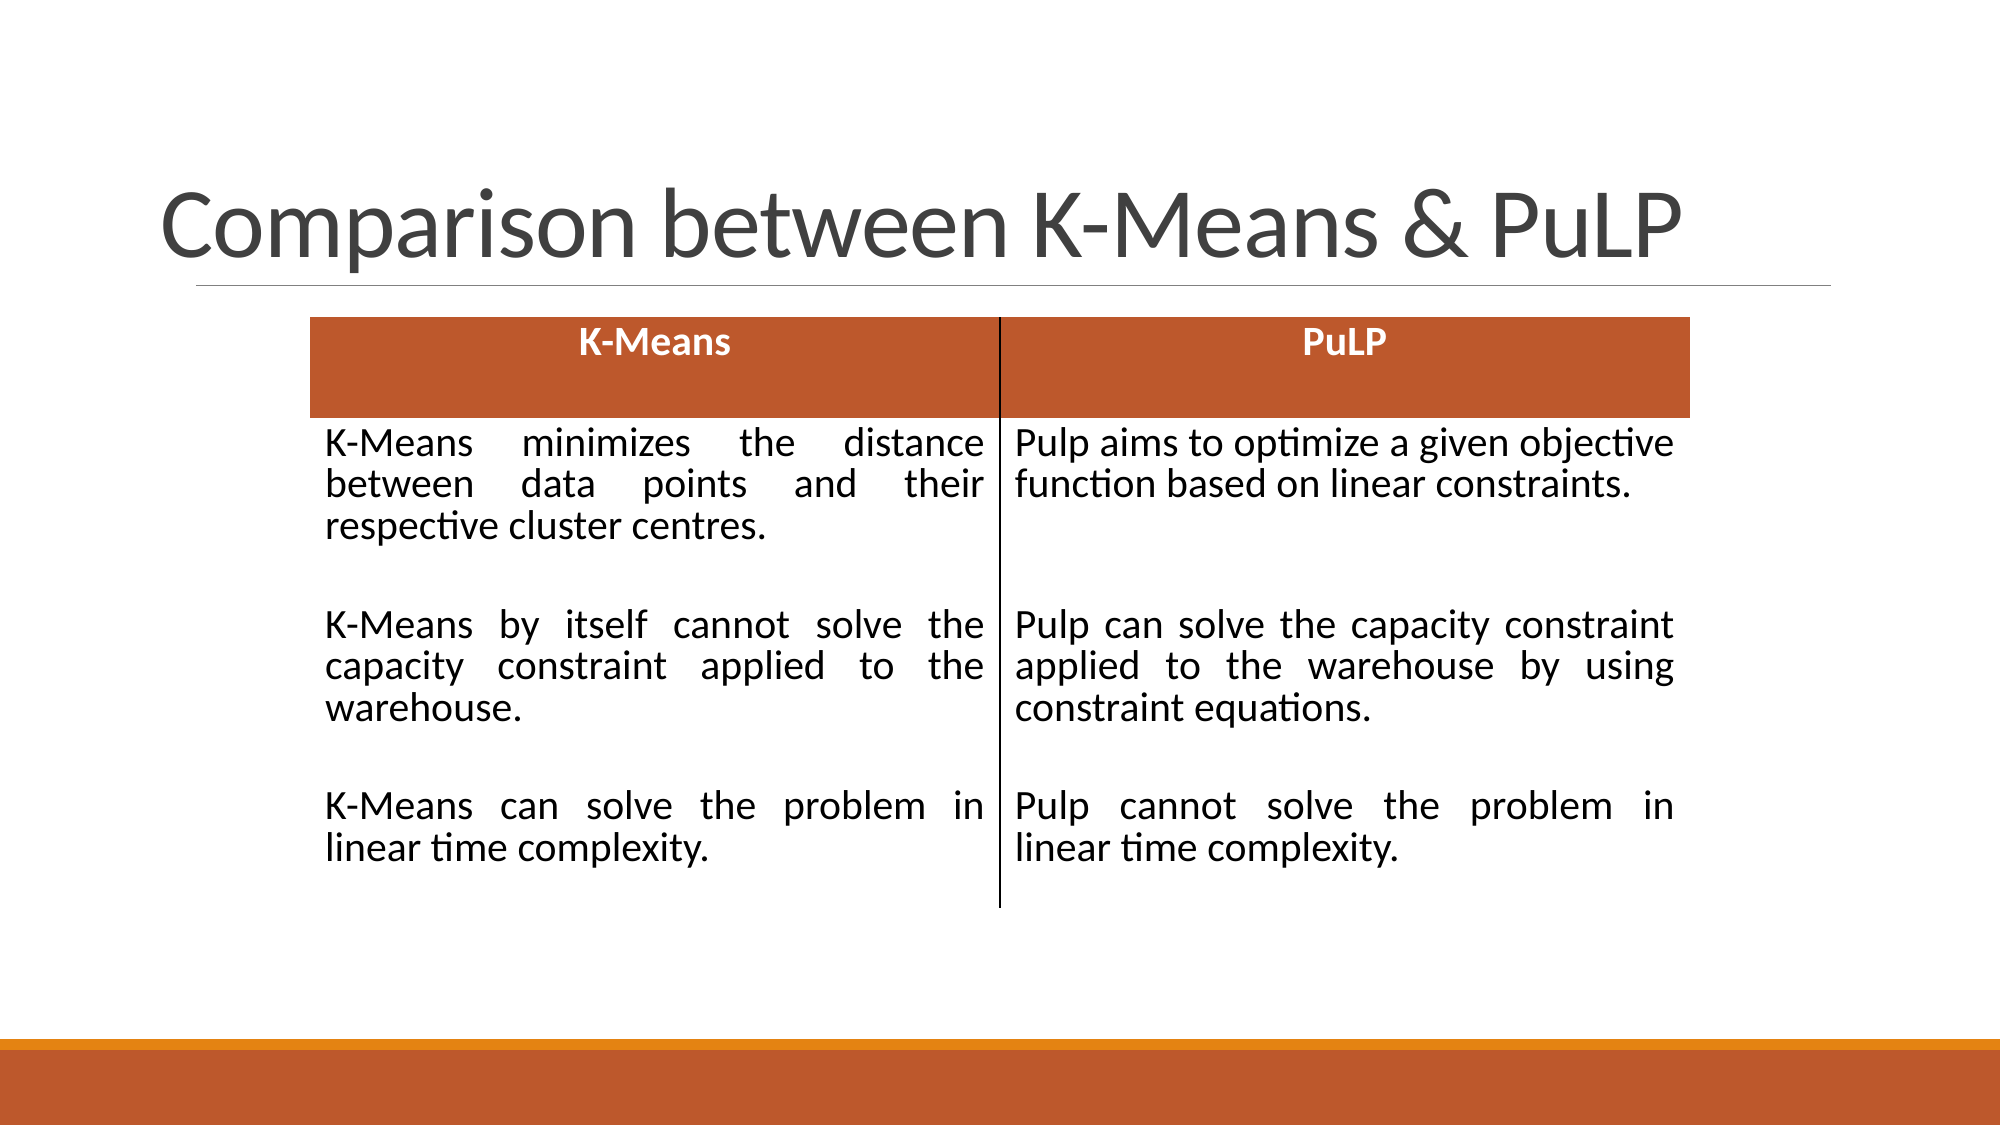

# Comparison between K-Means & PuLP
| K-Means | PuLP |
| --- | --- |
| K-Means minimizes the distance between data points and their respective cluster centres. | Pulp aims to optimize a given objective function based on linear constraints. |
| K-Means by itself cannot solve the capacity constraint applied to the warehouse. | Pulp can solve the capacity constraint applied to the warehouse by using constraint equations. |
| K-Means can solve the problem in linear time complexity. | Pulp cannot solve the problem in linear time complexity. |